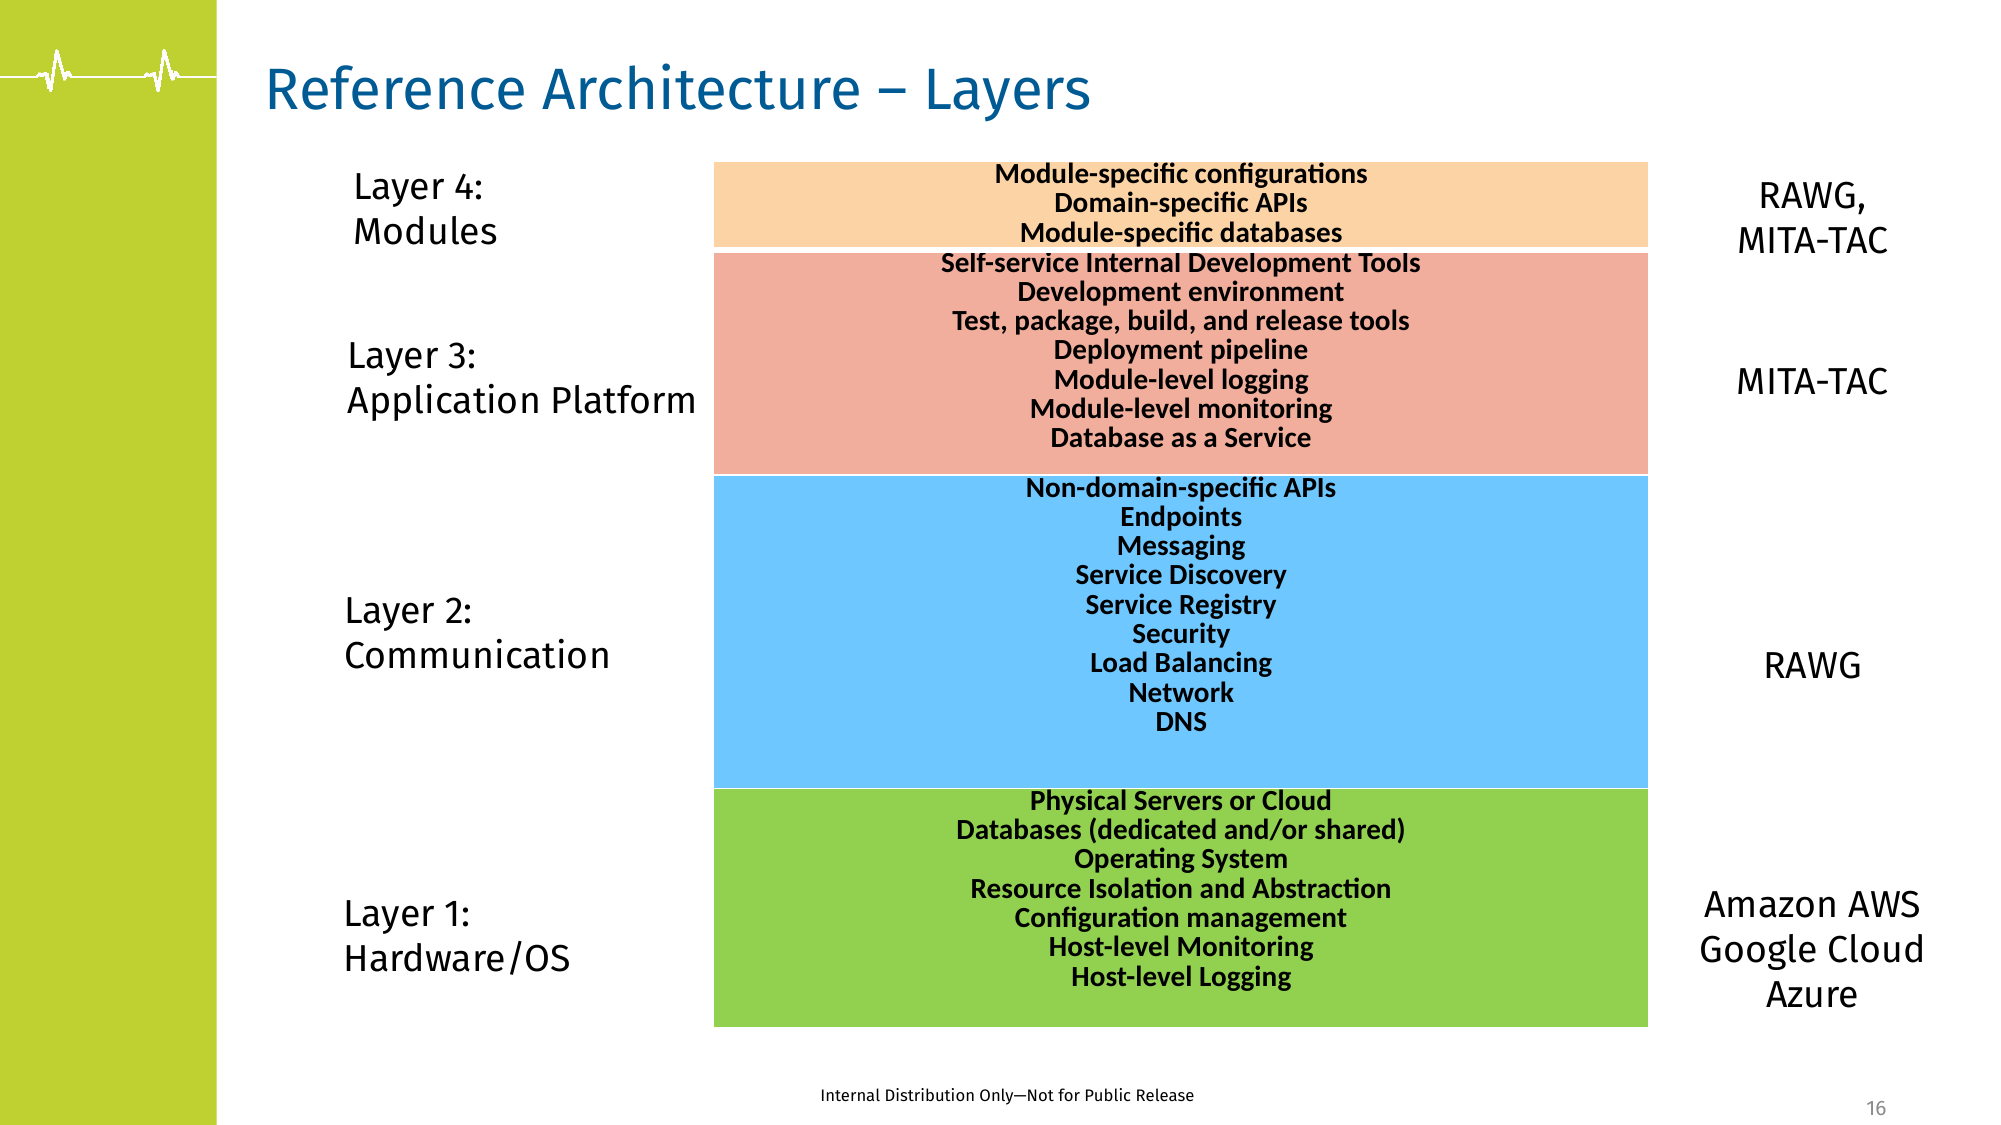

# Reference Architecture – Layers
Layer 4:
Modules
| Module-specific configurations Domain-specific APIs Module-specific databases |
| --- |
| Self-service Internal Development Tools Development environment Test, package, build, and release tools Deployment pipeline Module-level logging Module-level monitoring Database as a Service |
| Non-domain-specific APIs Endpoints Messaging Service Discovery Service Registry Security Load Balancing Network DNS |
| Physical Servers or Cloud Databases (dedicated and/or shared) Operating System Resource Isolation and Abstraction Configuration management Host-level Monitoring Host-level Logging |
RAWG,
MITA-TAC

Layer 3:
Application Platform
MITA-TAC
Layer 2:
Communication
RAWG
Amazon AWS
Google Cloud
Azure
Layer 1:
Hardware/OS
16